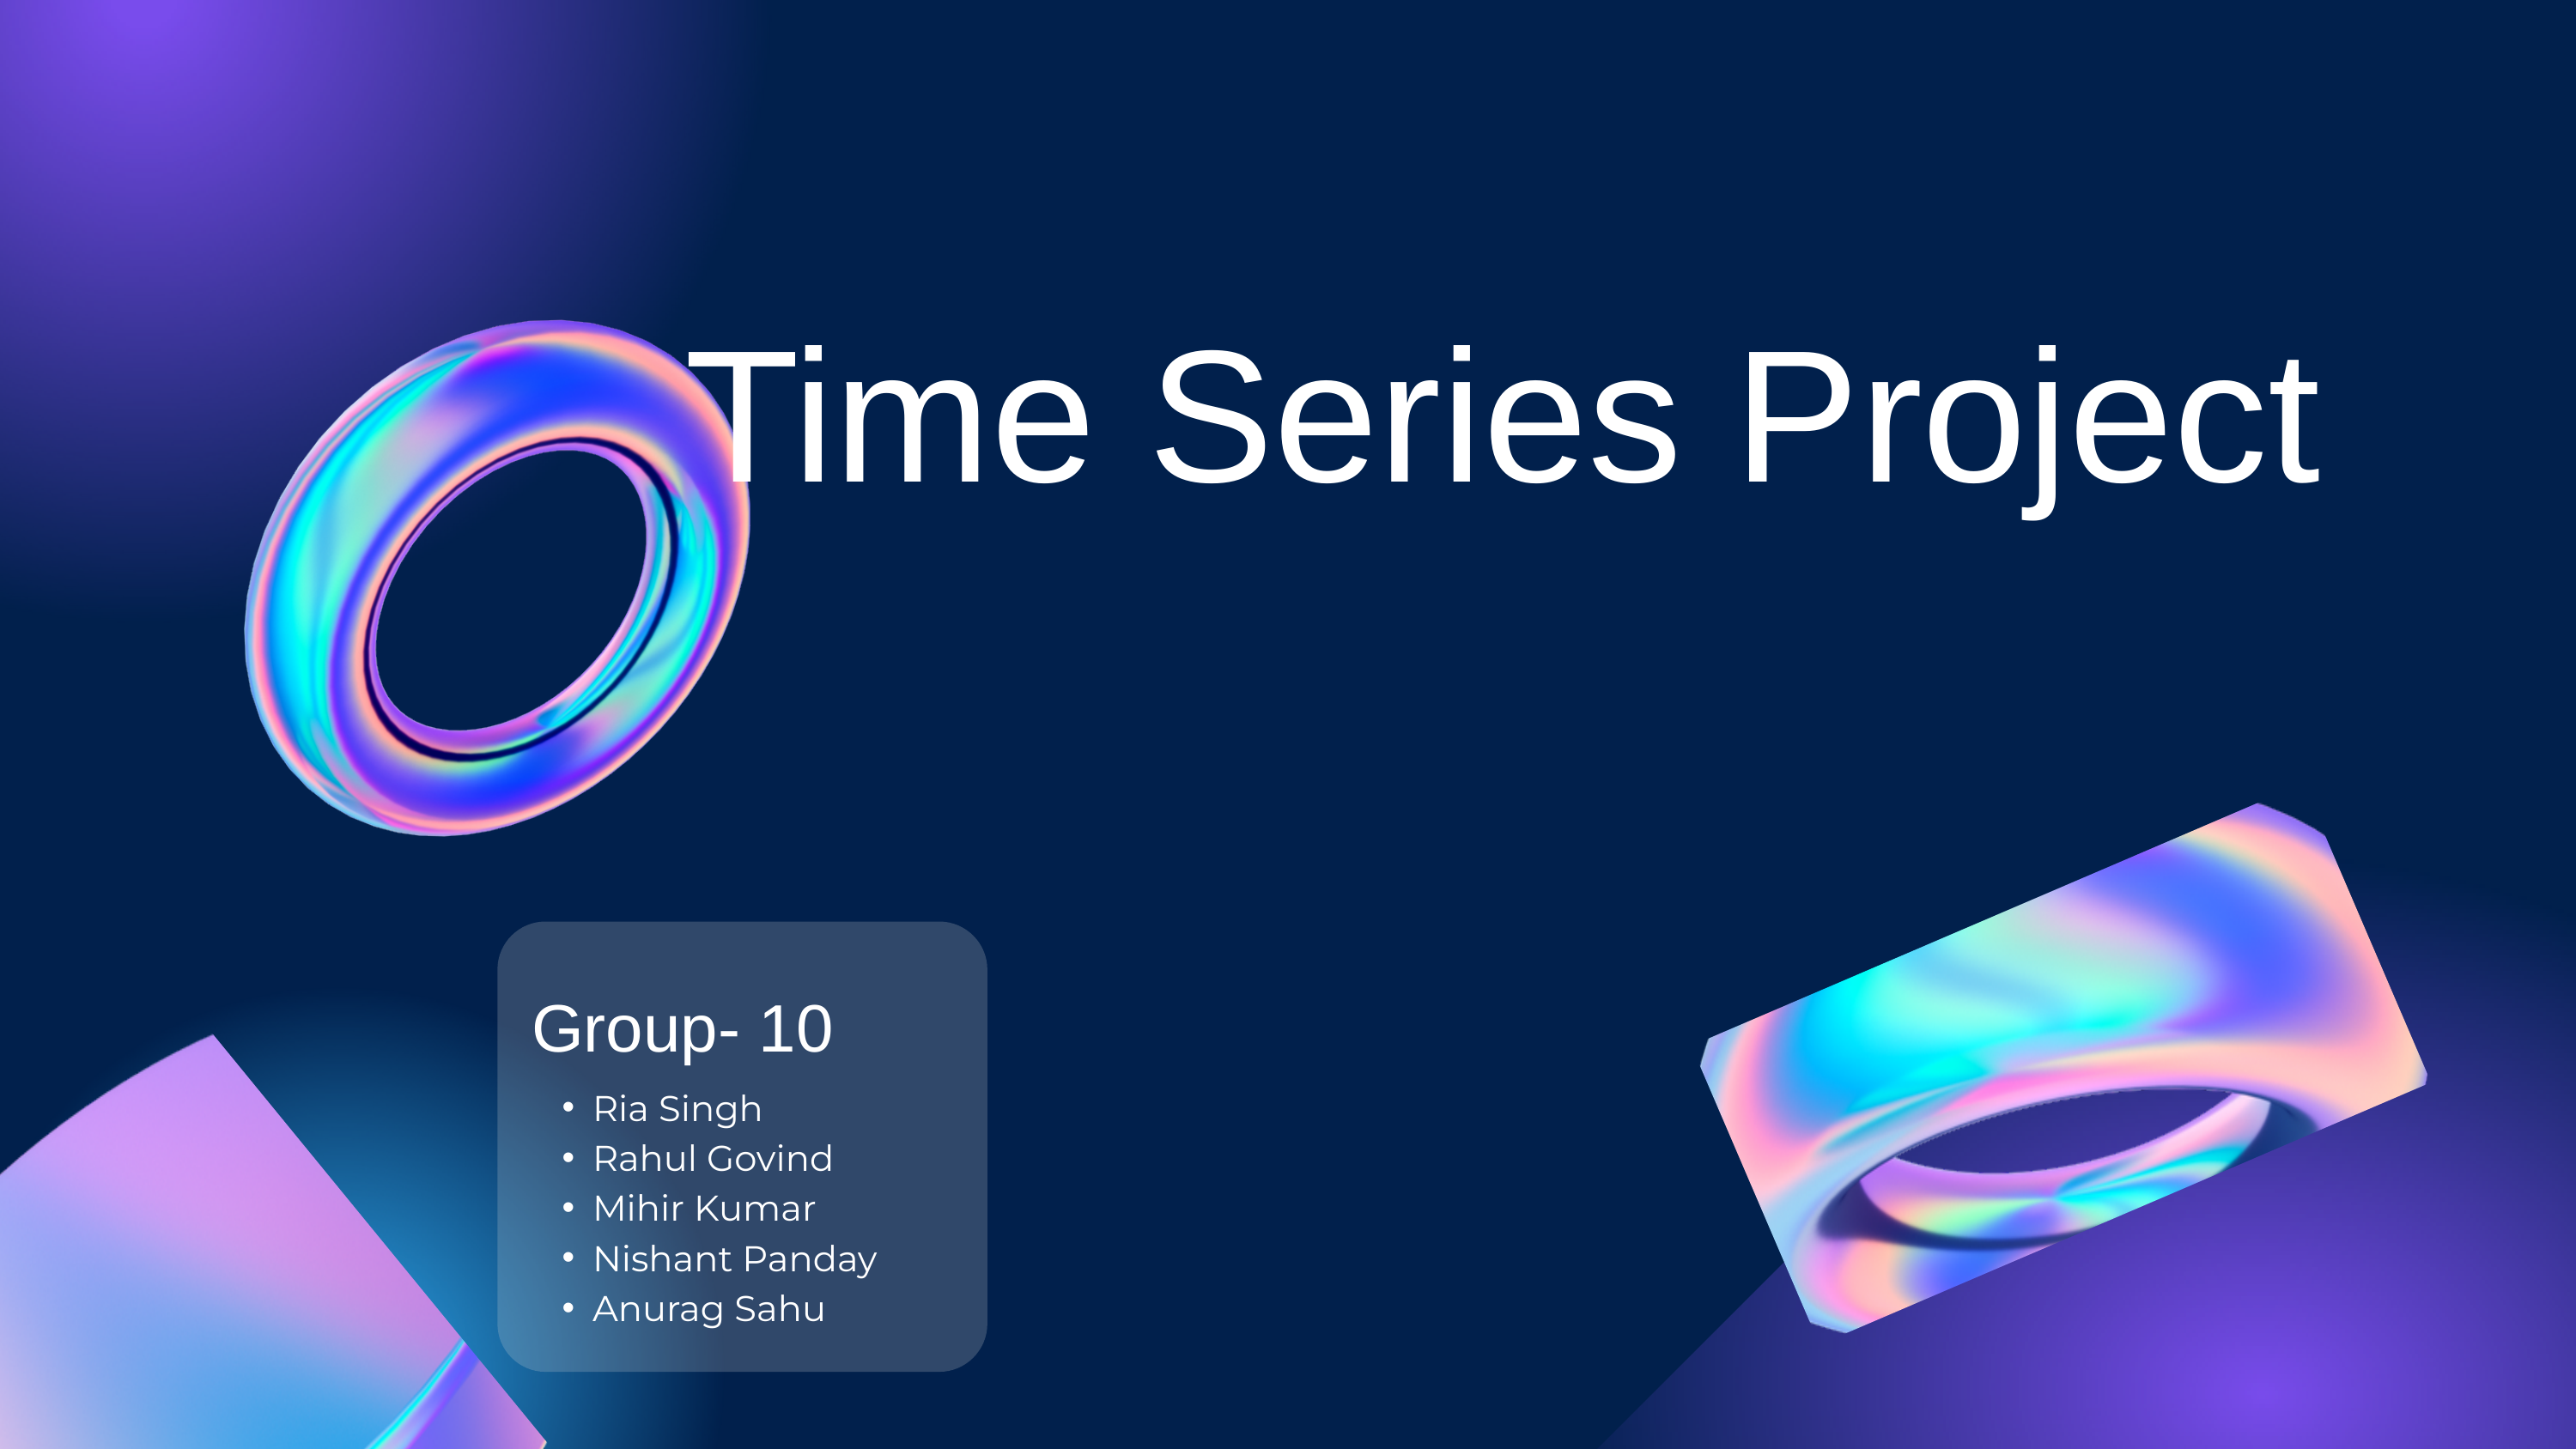

Time Series Project

Group- 10
Ria Singh
Rahul Govind
Mihir Kumar
Nishant Panday
Anurag Sahu